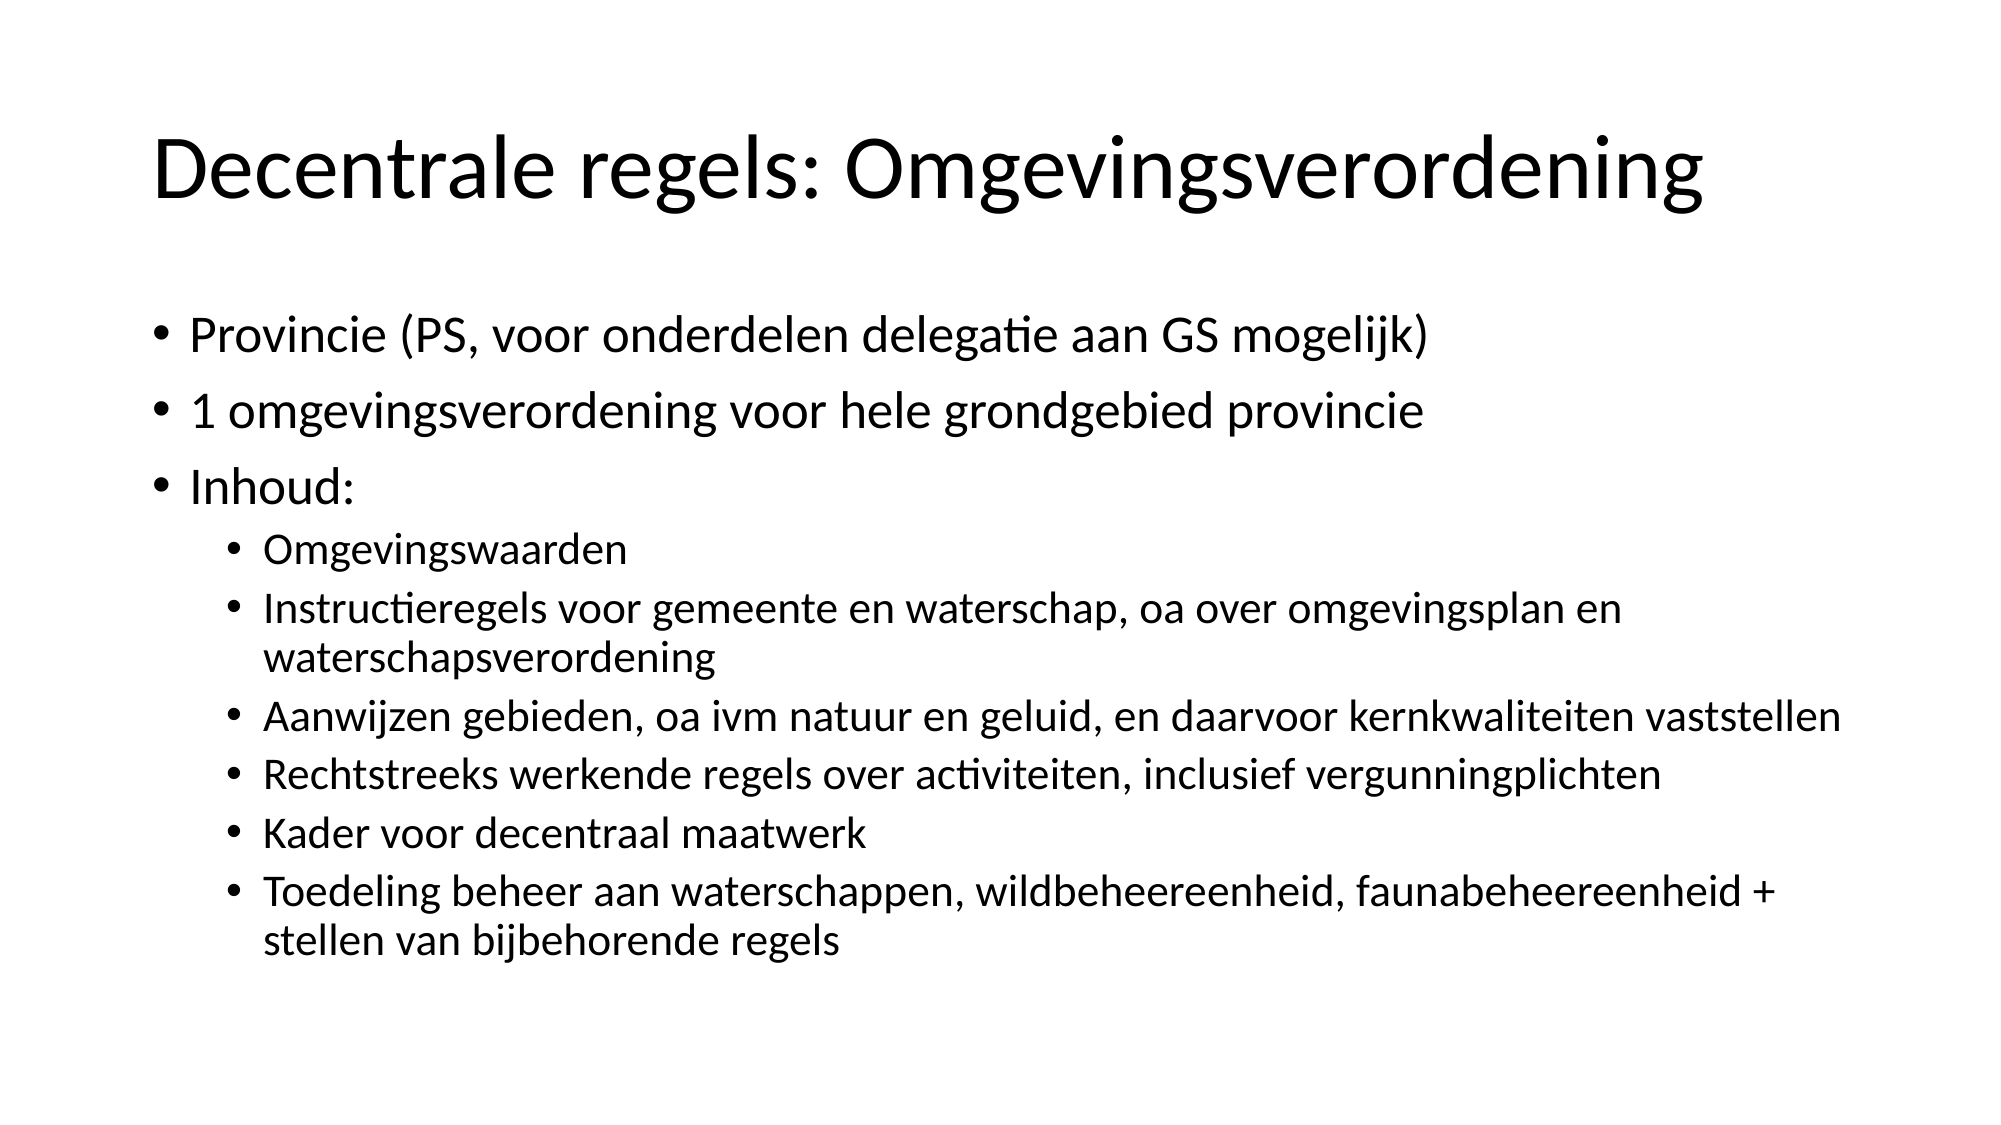

# Decentrale regels: Omgevingsverordening
Provincie (PS, voor onderdelen delegatie aan GS mogelijk)
1 omgevingsverordening voor hele grondgebied provincie
Inhoud:
Omgevingswaarden
Instructieregels voor gemeente en waterschap, oa over omgevingsplan en waterschapsverordening
Aanwijzen gebieden, oa ivm natuur en geluid, en daarvoor kernkwaliteiten vaststellen
Rechtstreeks werkende regels over activiteiten, inclusief vergunningplichten
Kader voor decentraal maatwerk
Toedeling beheer aan waterschappen, wildbeheereenheid, faunabeheereenheid + stellen van bijbehorende regels